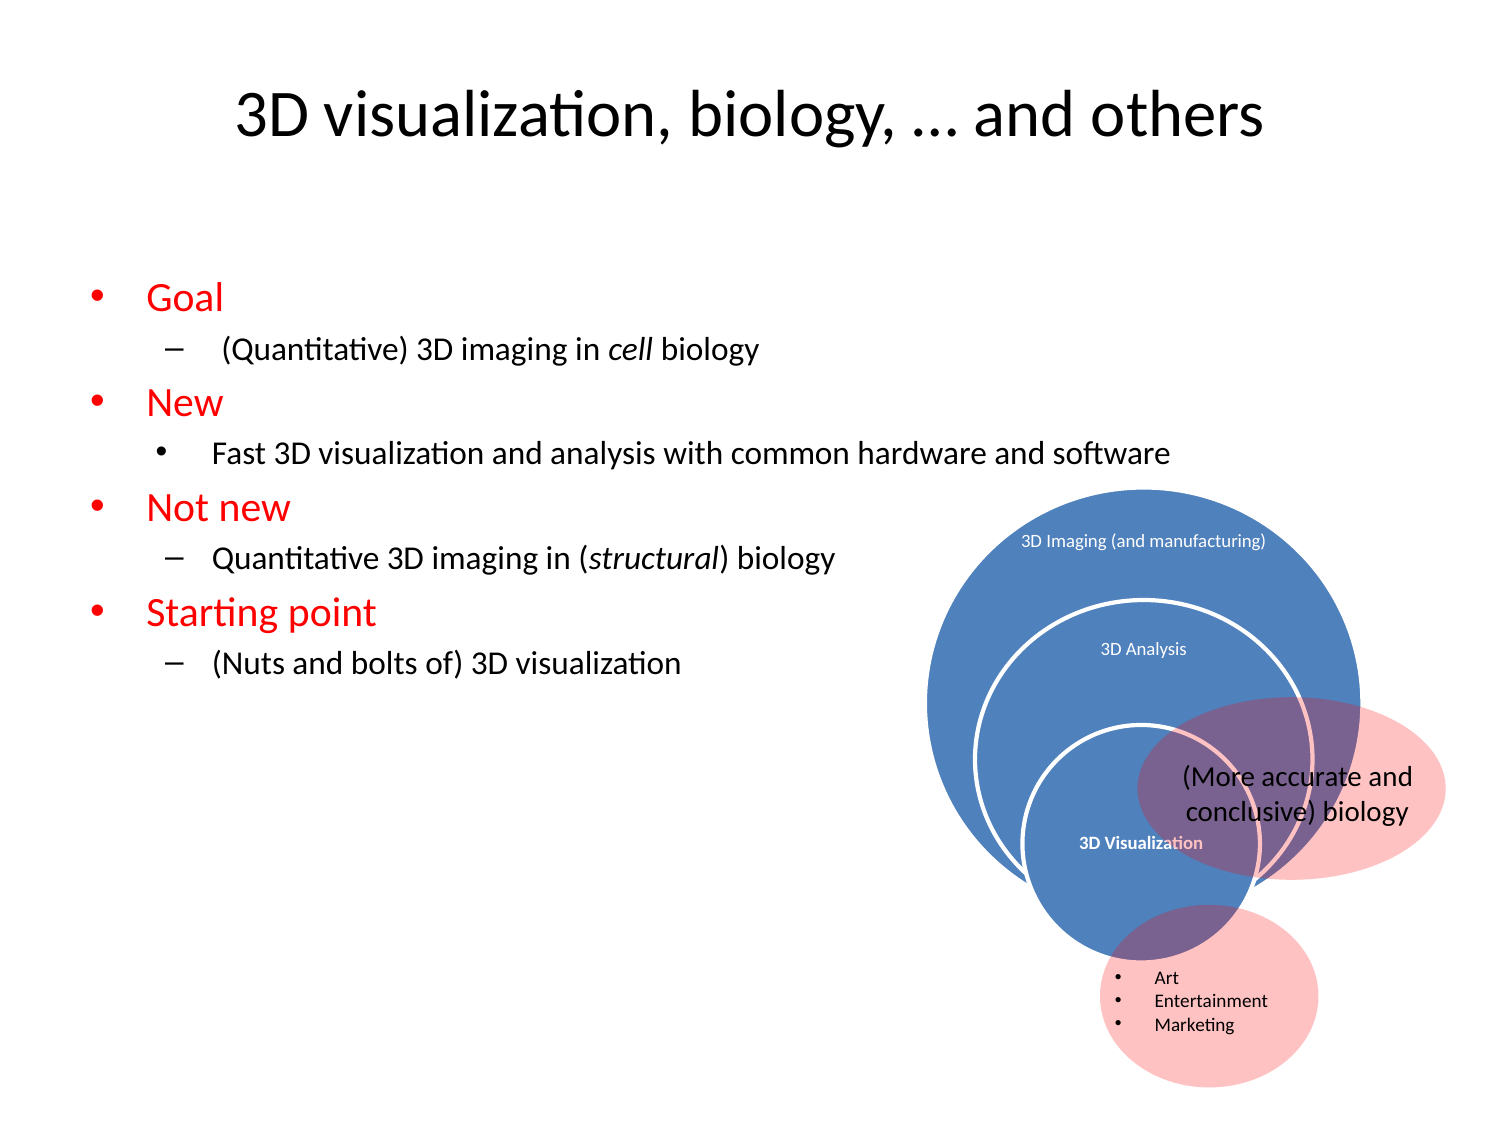

# 3D visualization, biology, … and others
Goal
(Quantitative) 3D imaging in cell biology
New
Fast 3D visualization and analysis with common hardware and software
Not new
Quantitative 3D imaging in (structural) biology
Starting point
(Nuts and bolts of) 3D visualization
3D Imaging (and manufacturing)
3D Analysis
3D Visualization

(More accurate and conclusive) biology

Art
Entertainment
Marketing